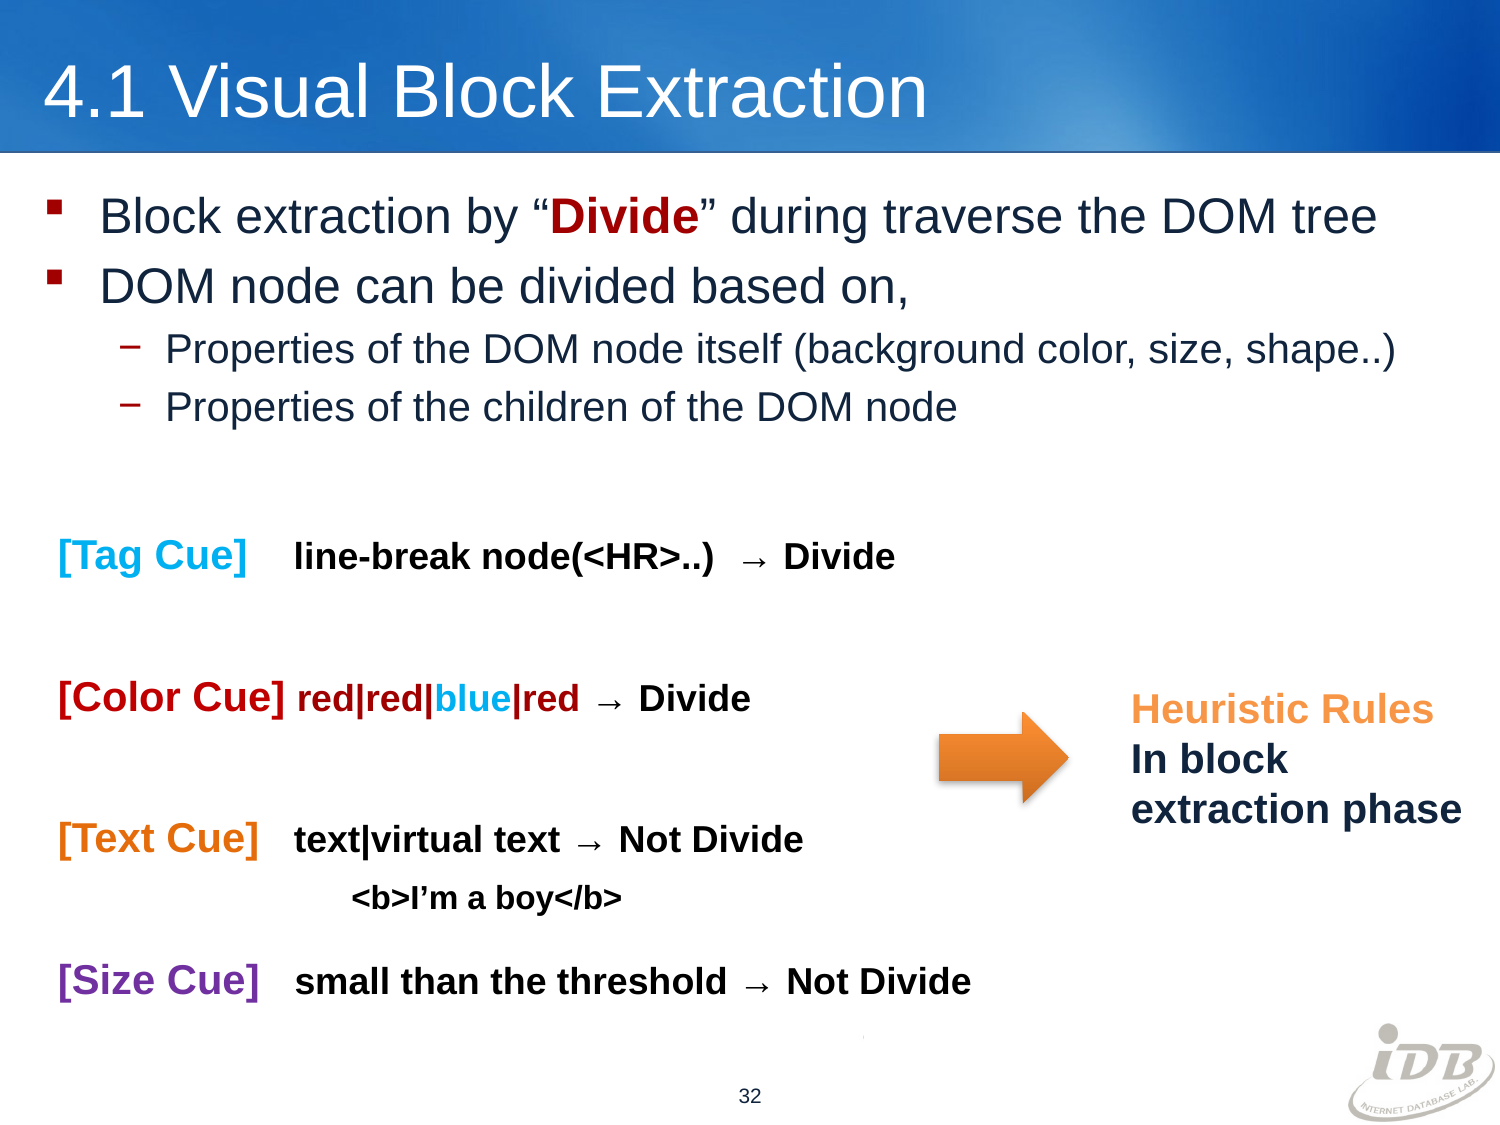

# 4.1 Visual Block Extraction
Block extraction by “Divide” during traverse the DOM tree
DOM node can be divided based on,
Properties of the DOM node itself (background color, size, shape..)
Properties of the children of the DOM node

[Tag Cue]    line-break node(<HR>..)  → Divide
[Color Cue] red|red|blue|red → Divide
Heuristic Rules
In block extraction phase

[Text Cue]   text|virtual text → Not Divide
<b>I’m a boy</b>
[Size Cue]   small than the threshold → Not Divide
32